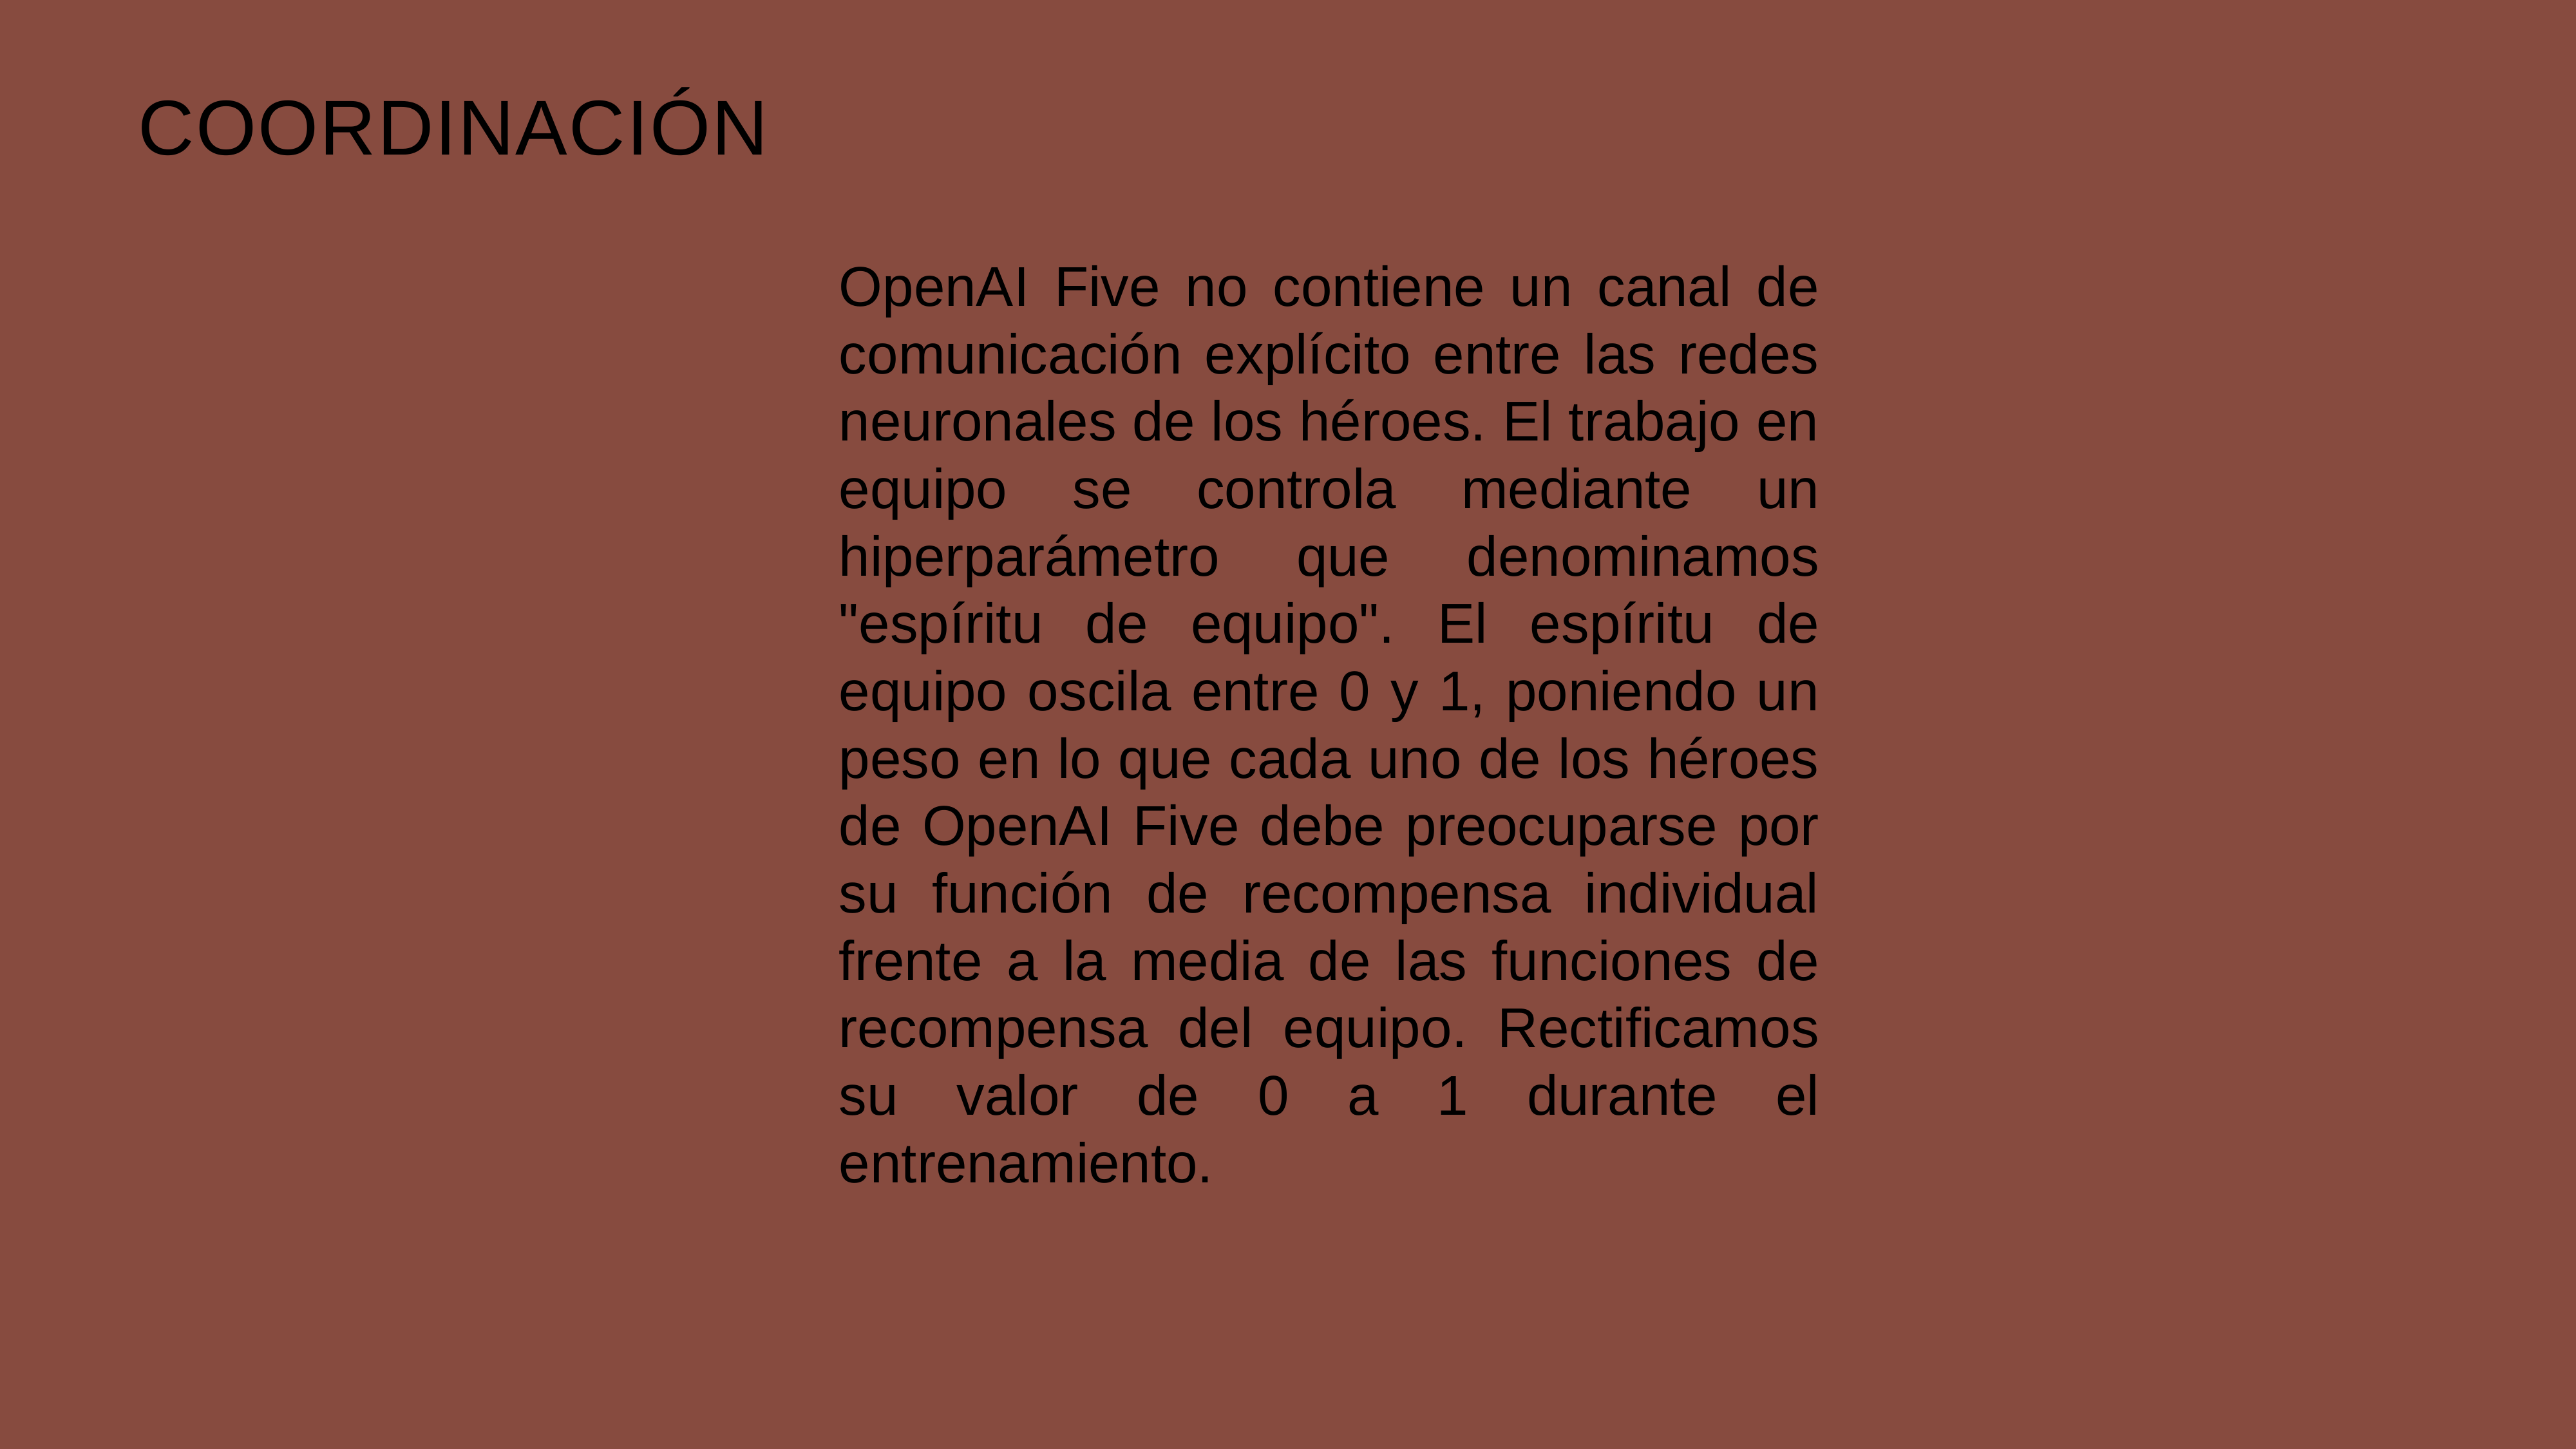

Coordinación
OpenAI Five no contiene un canal de comunicación explícito entre las redes neuronales de los héroes. El trabajo en equipo se controla mediante un hiperparámetro que denominamos "espíritu de equipo". El espíritu de equipo oscila entre 0 y 1, poniendo un peso en lo que cada uno de los héroes de OpenAI Five debe preocuparse por su función de recompensa individual frente a la media de las funciones de recompensa del equipo. Rectificamos su valor de 0 a 1 durante el entrenamiento.